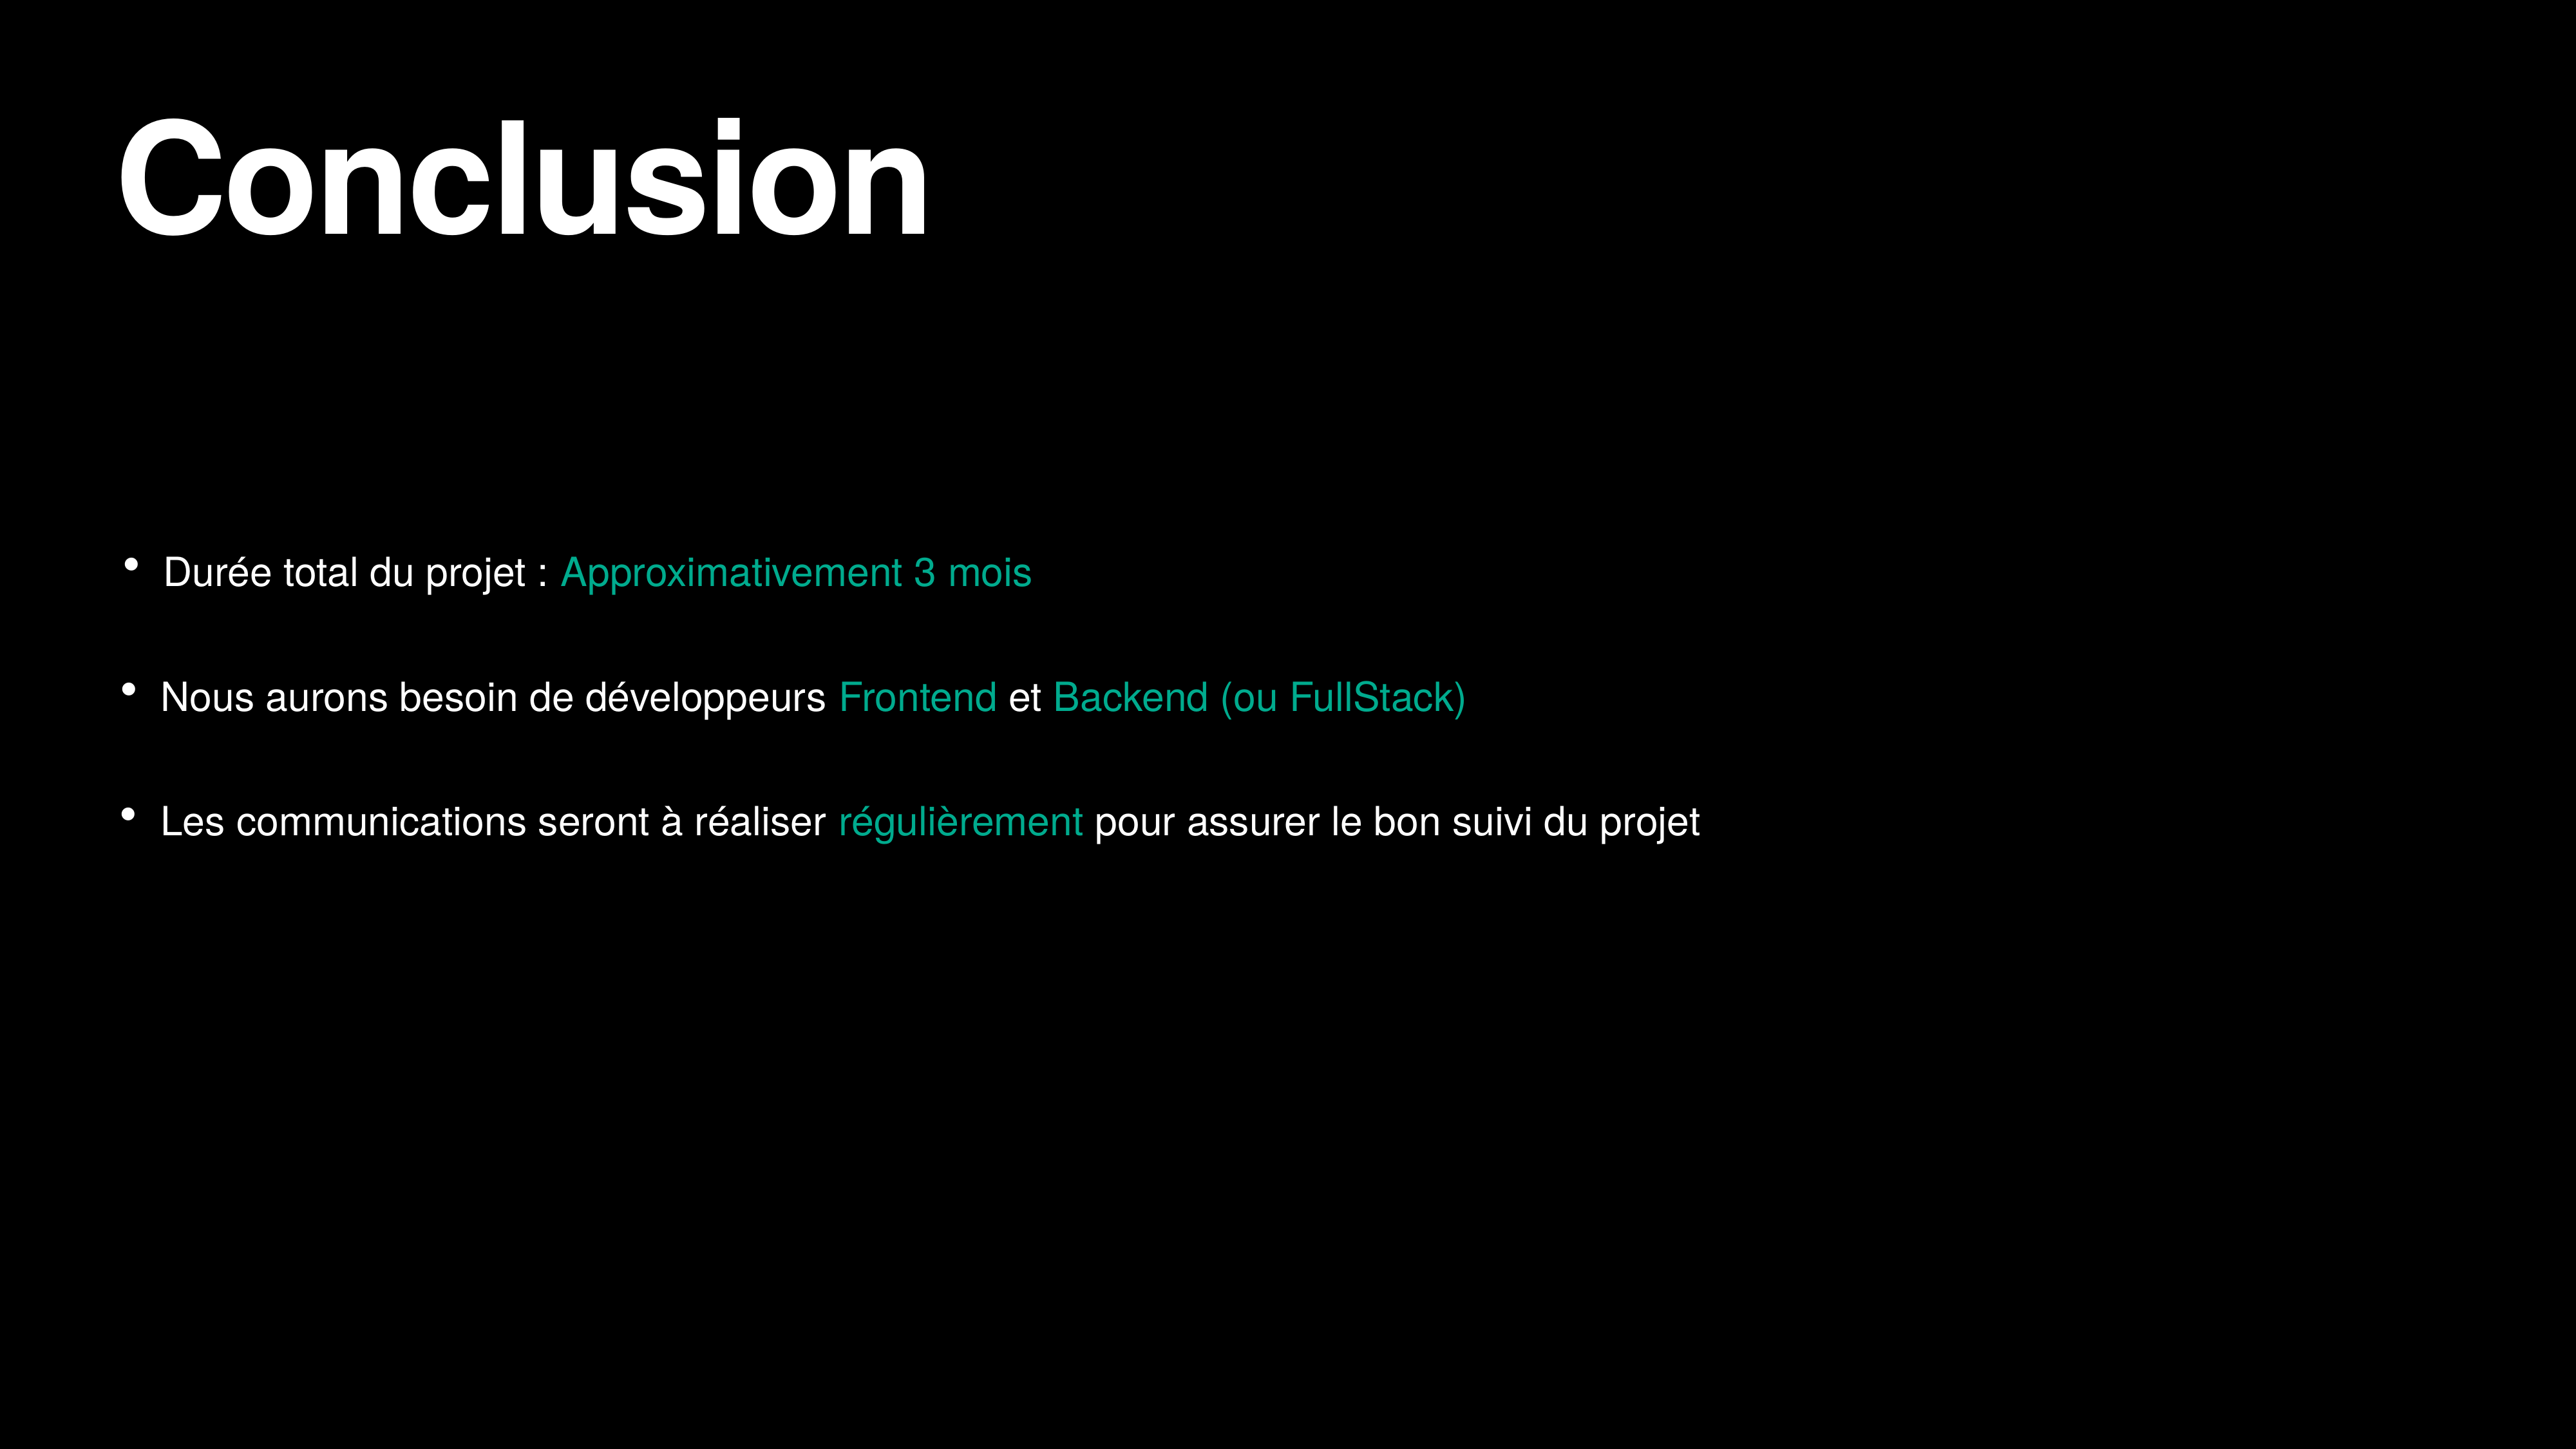

17
# Conclusion
Durée total du projet : Approximativement 3 mois
Nous aurons besoin de développeurs Frontend et Backend (ou FullStack)
Les communications seront à réaliser régulièrement pour assurer le bon suivi du projet